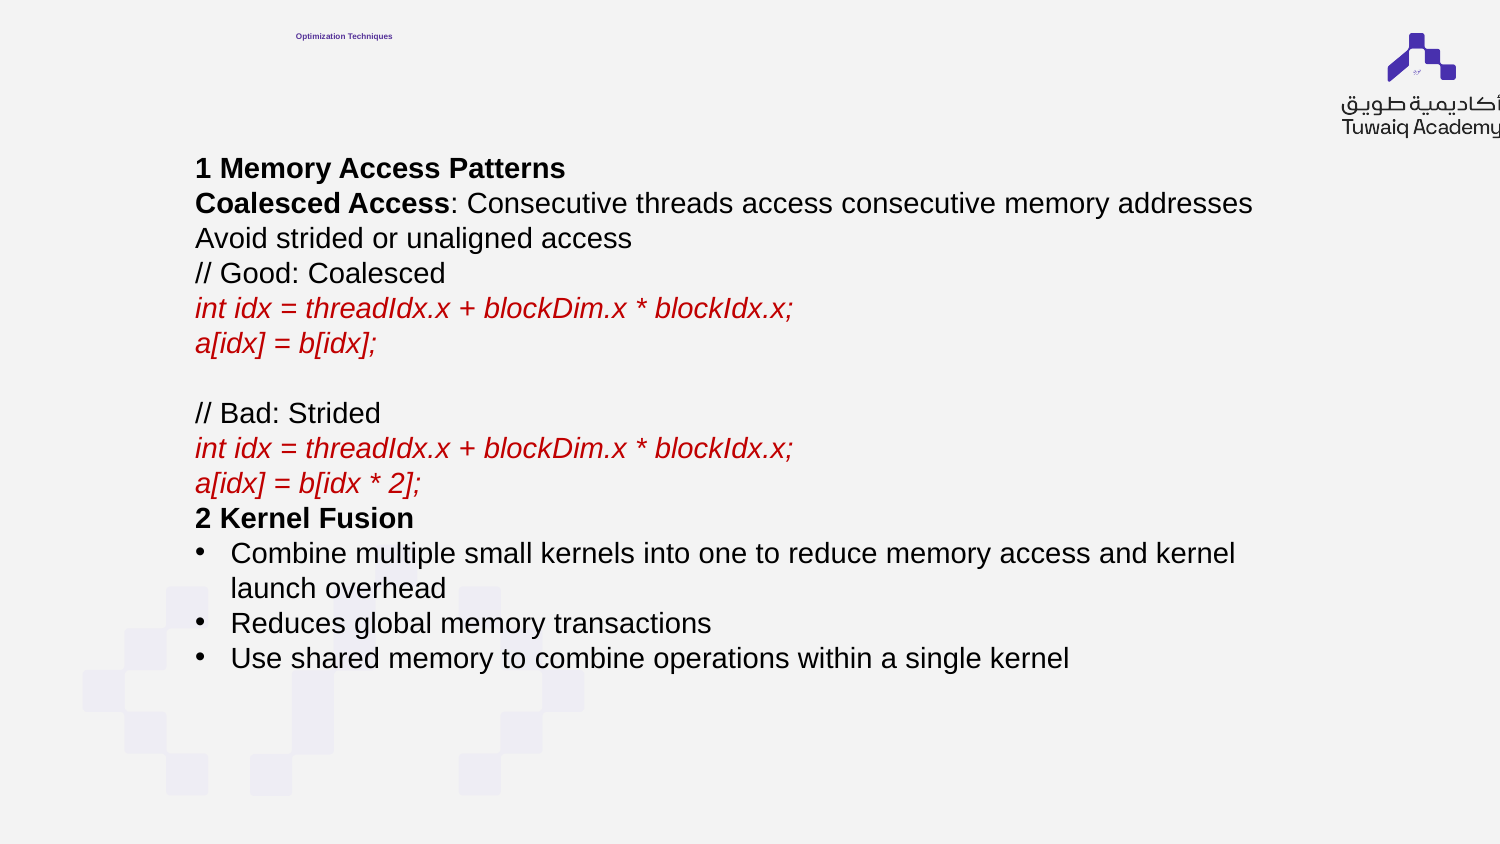

# Optimization Techniques
1 Memory Access Patterns
Coalesced Access: Consecutive threads access consecutive memory addresses
Avoid strided or unaligned access
// Good: Coalesced
int idx = threadIdx.x + blockDim.x * blockIdx.x;
a[idx] = b[idx];

// Bad: Strided
int idx = threadIdx.x + blockDim.x * blockIdx.x;
a[idx] = b[idx * 2];
2 Kernel Fusion
Combine multiple small kernels into one to reduce memory access and kernel launch overhead
Reduces global memory transactions
Use shared memory to combine operations within a single kernel